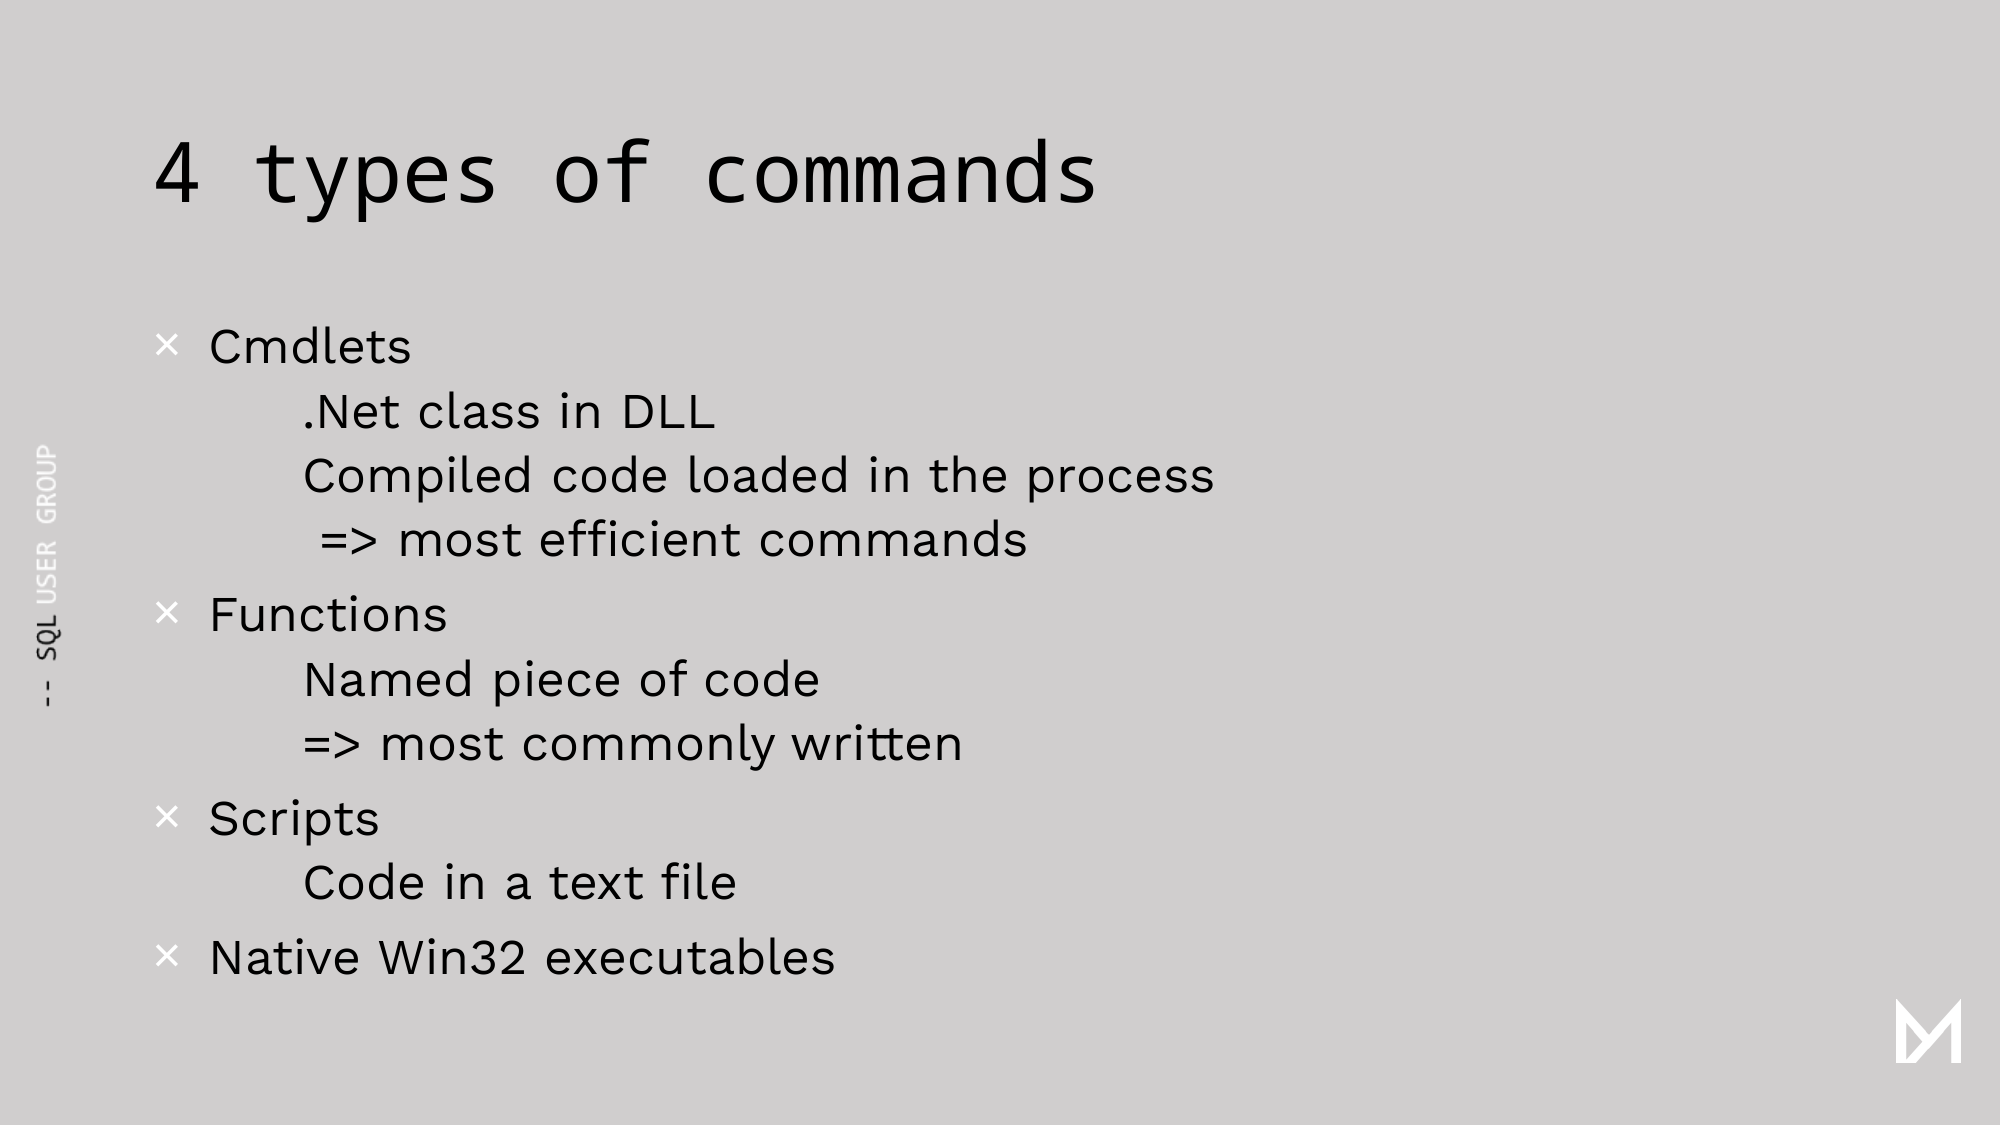

# 4 types of commands
Cmdlets
	.Net class in DLL
	Compiled code loaded in the process
	 => most efficient commands
Functions
	Named piece of code
	=> most commonly written
Scripts
	Code in a text file
Native Win32 executables